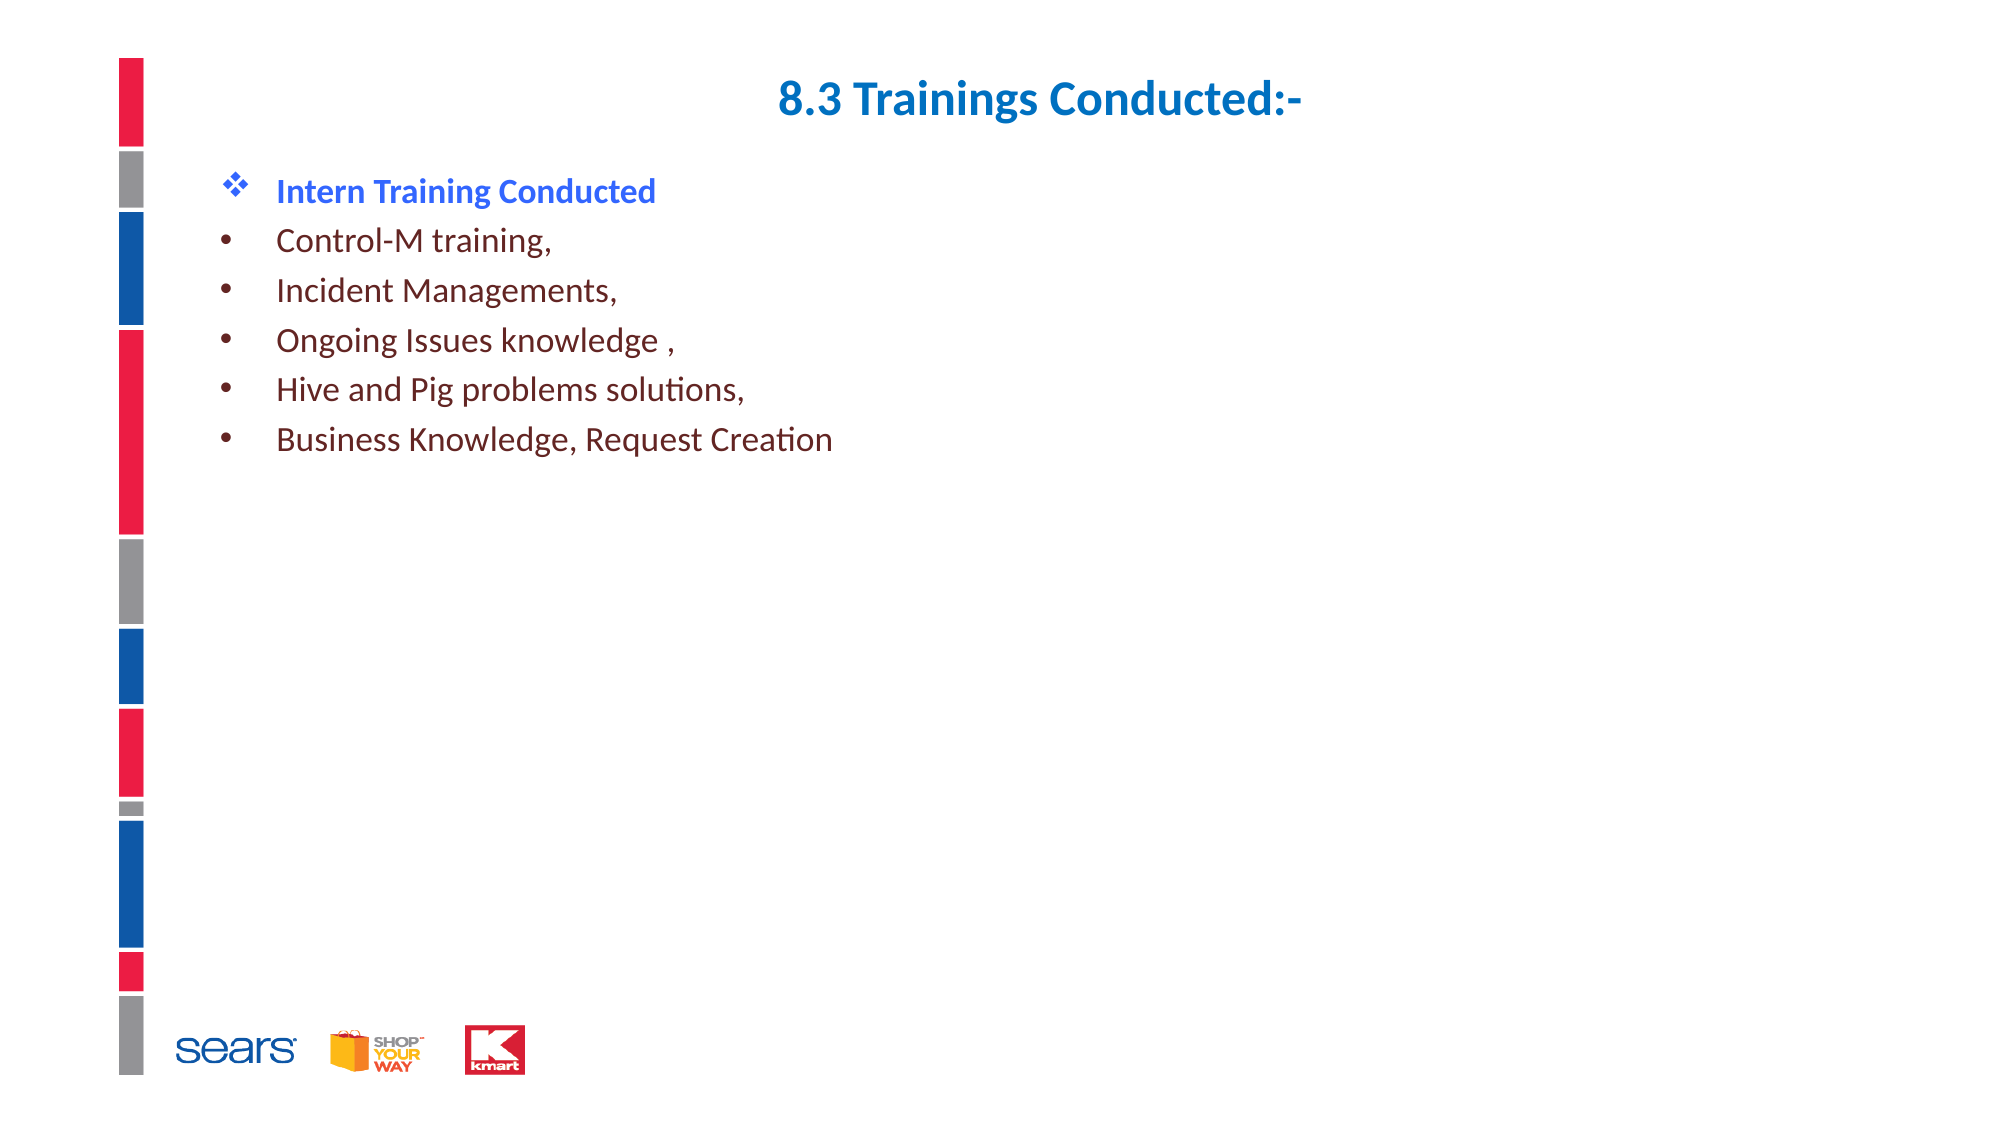

# 8.3 Trainings Conducted:-
Intern Training Conducted
Control-M training,
Incident Managements,
Ongoing Issues knowledge ,
Hive and Pig problems solutions,
Business Knowledge, Request Creation